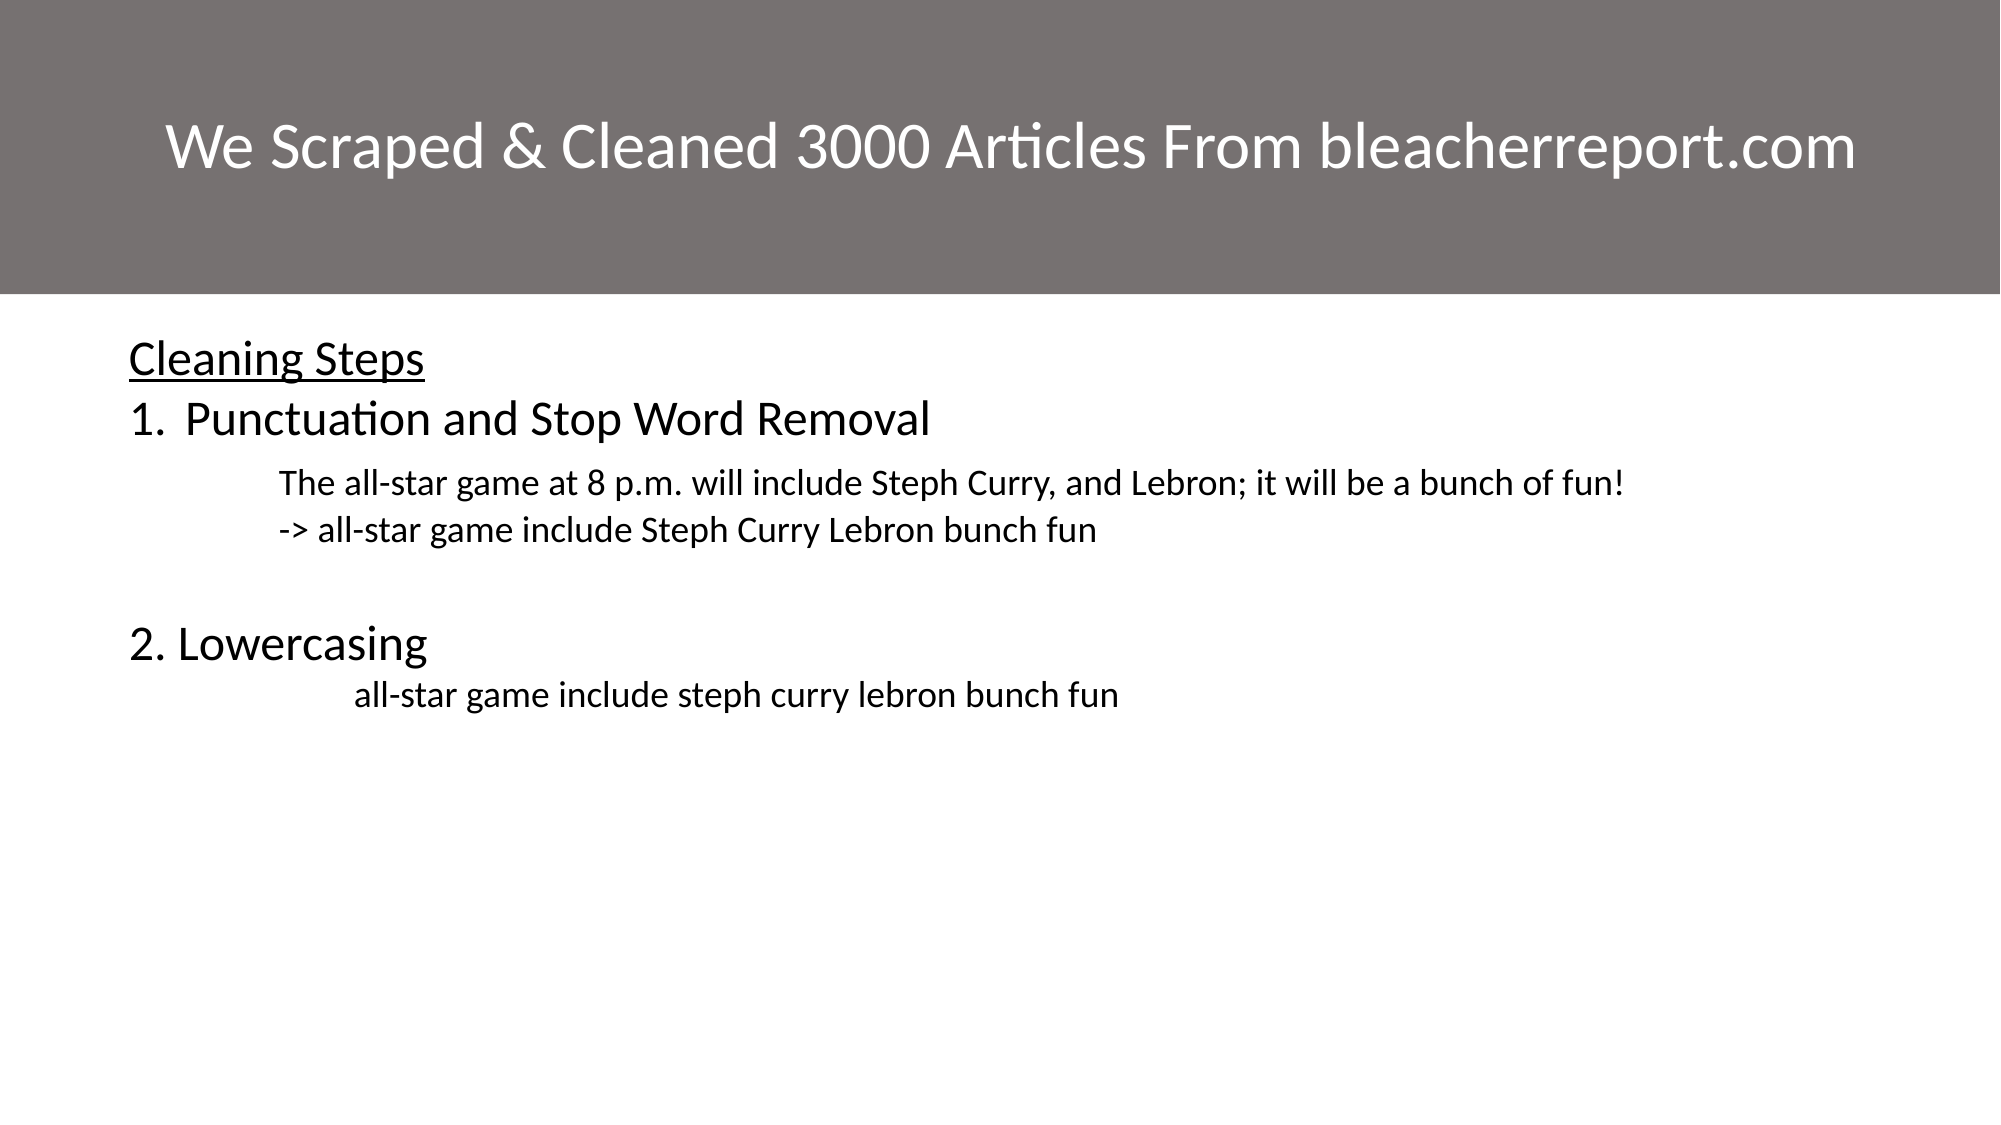

# We Scraped & Cleaned 3000 Articles From bleacherreport.com
Cleaning Steps
Punctuation and Stop Word Removal
	The all-star game at 8 p.m. will include Steph Curry, and Lebron; it will be a bunch of fun!
	-> all-star game include Steph Curry Lebron bunch fun

2. Lowercasing
	all-star game include steph curry lebron bunch fun